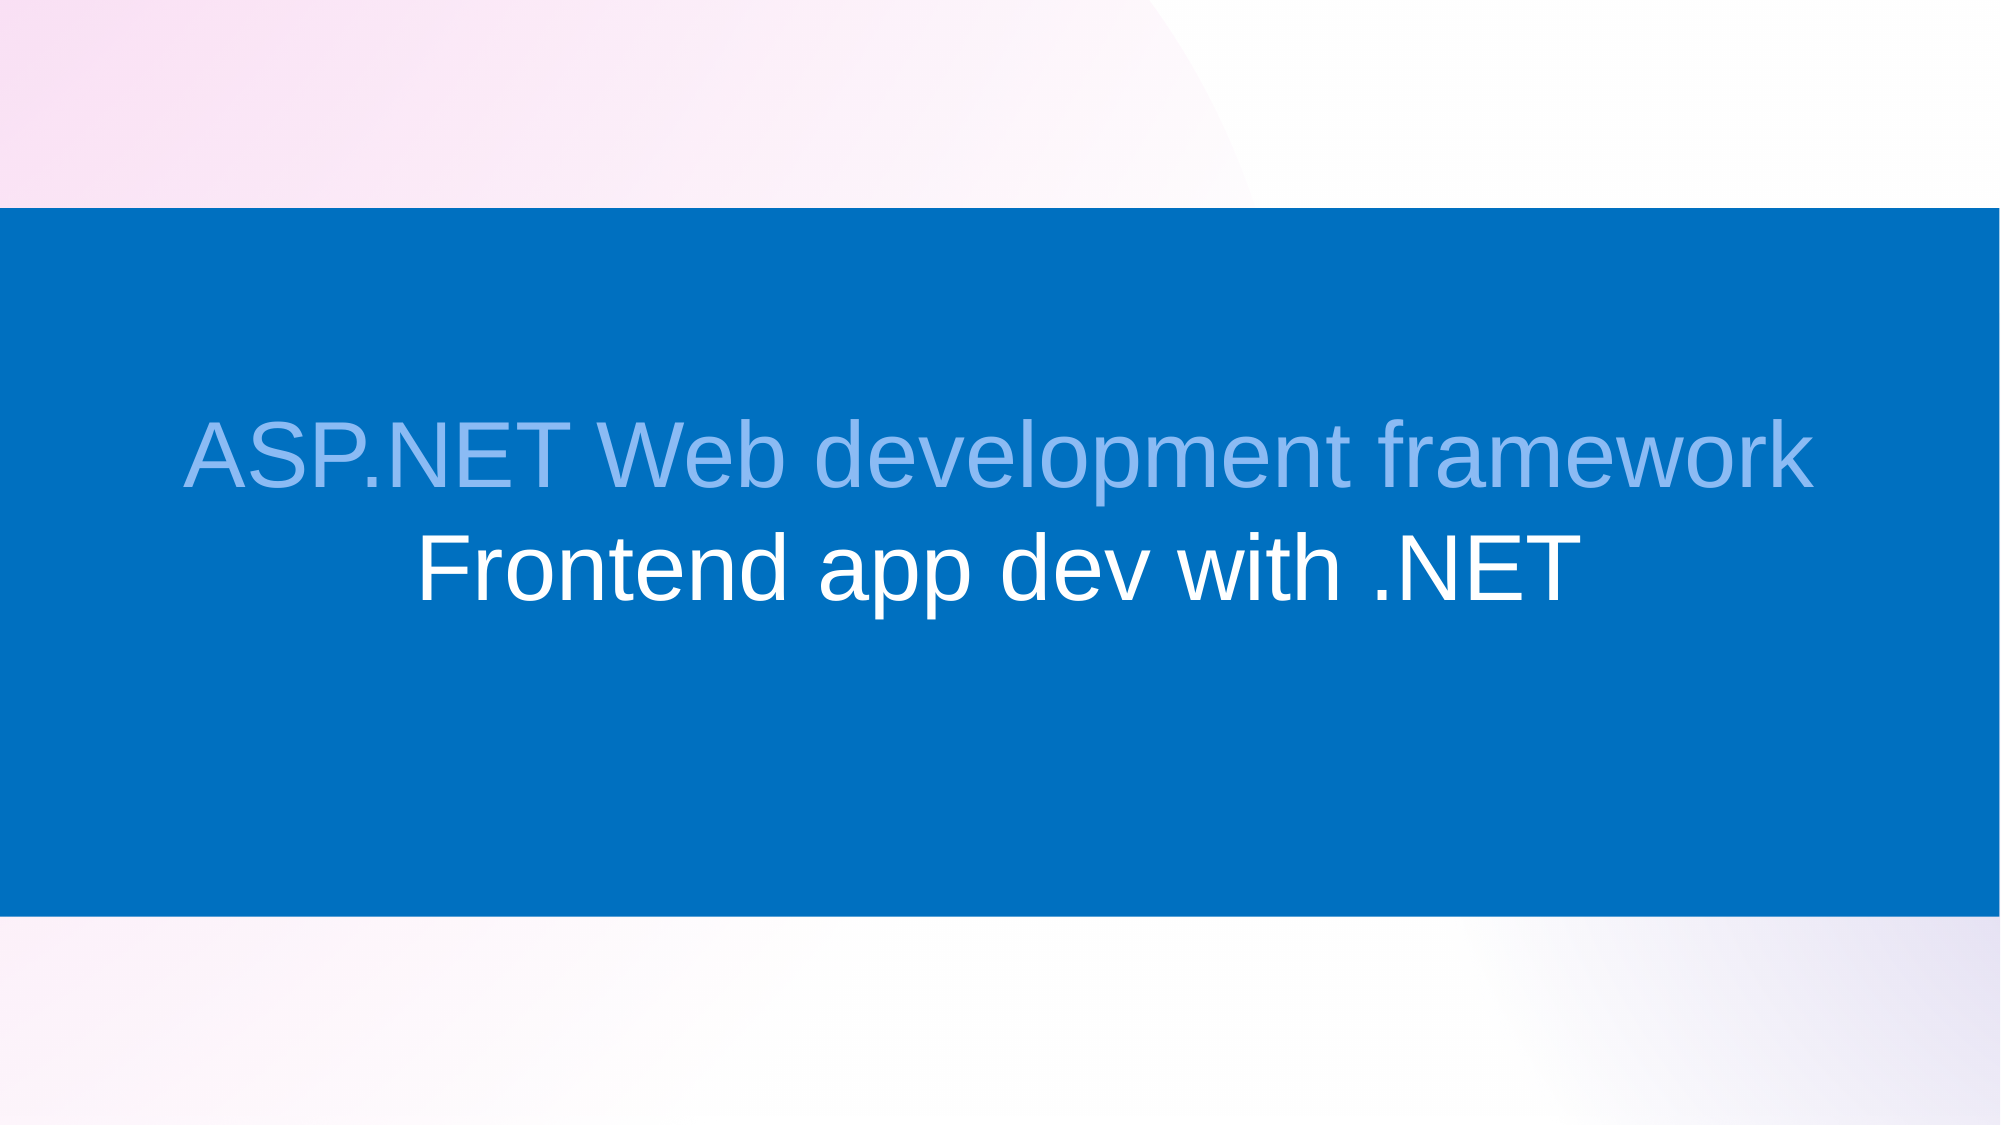

ASP.NET Web development framework
Frontend app dev with .NET